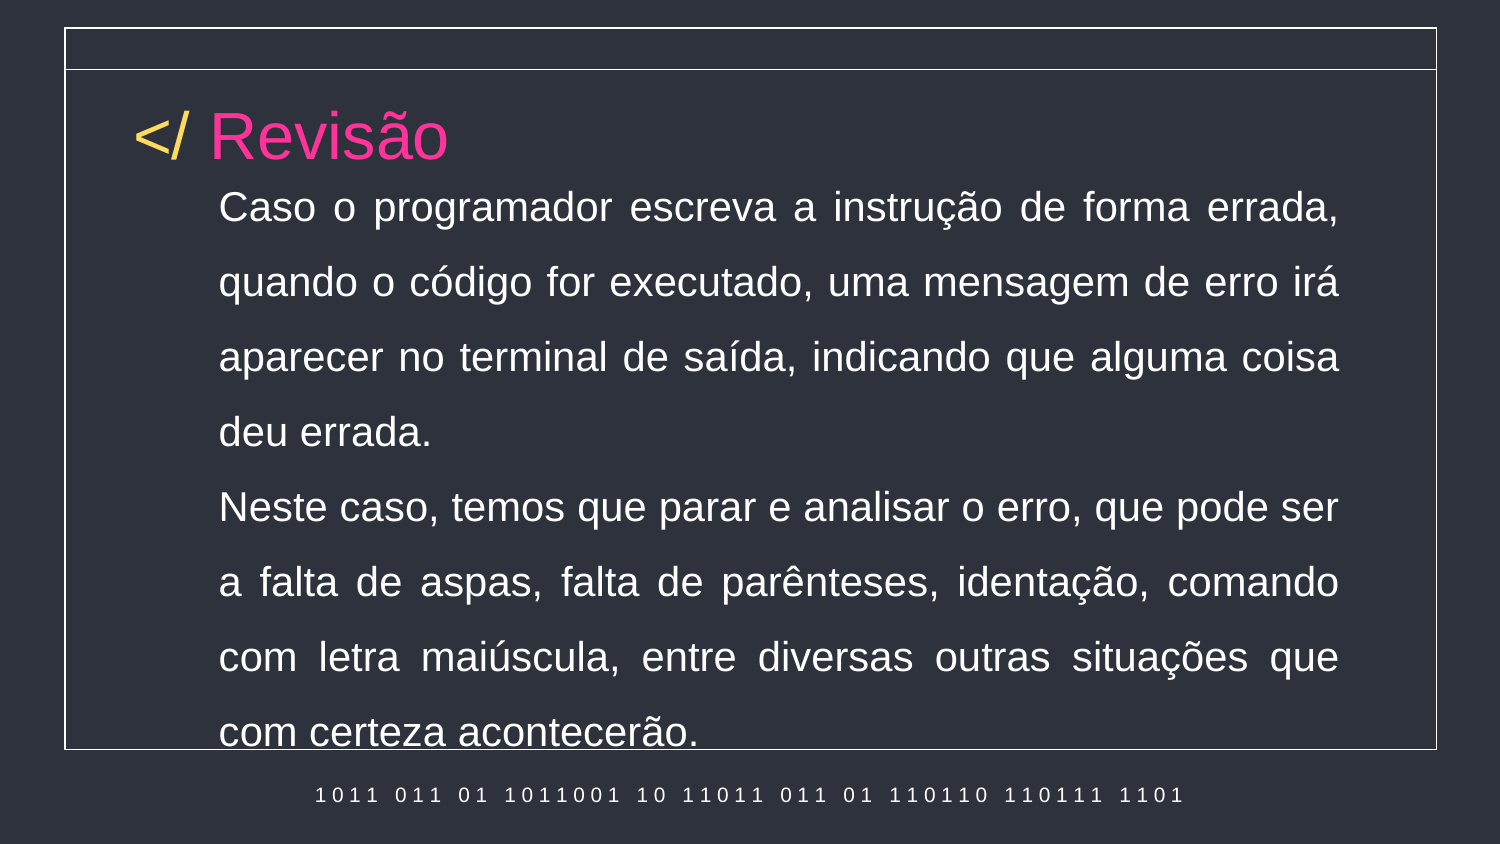

# </ Revisão
Caso o programador escreva a instrução de forma errada, quando o código for executado, uma mensagem de erro irá aparecer no terminal de saída, indicando que alguma coisa deu errada.
Neste caso, temos que parar e analisar o erro, que pode ser a falta de aspas, falta de parênteses, identação, comando com letra maiúscula, entre diversas outras situações que com certeza acontecerão.